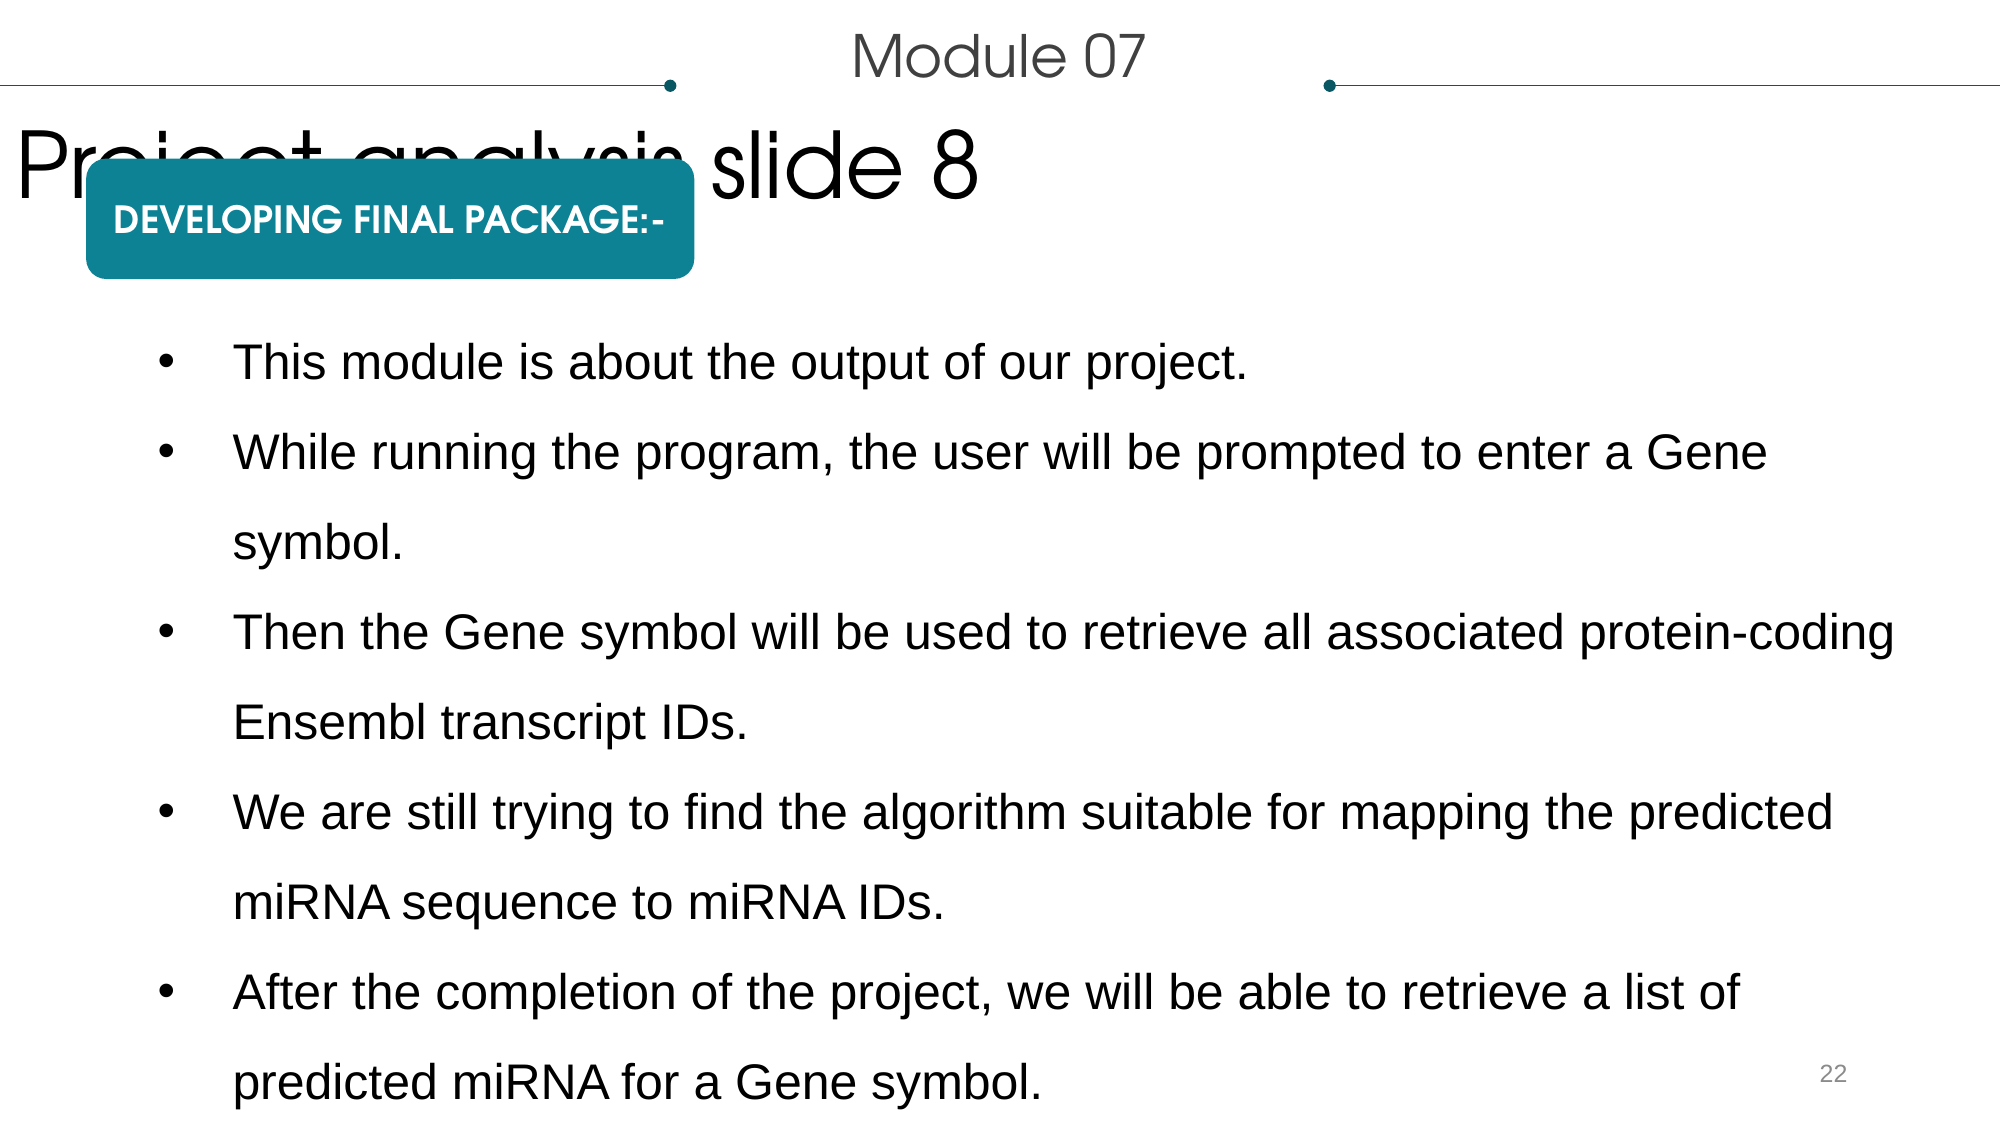

Module 07
Project analysis slide 8

This module is about the output of our project.
While running the program, the user will be prompted to enter a Gene symbol.
Then the Gene symbol will be used to retrieve all associated protein-coding Ensembl transcript IDs.
We are still trying to find the algorithm suitable for mapping the predicted miRNA sequence to miRNA IDs.
After the completion of the project, we will be able to retrieve a list of predicted miRNA for a Gene symbol.

DEVELOPING FINAL PACKAGE:-
22